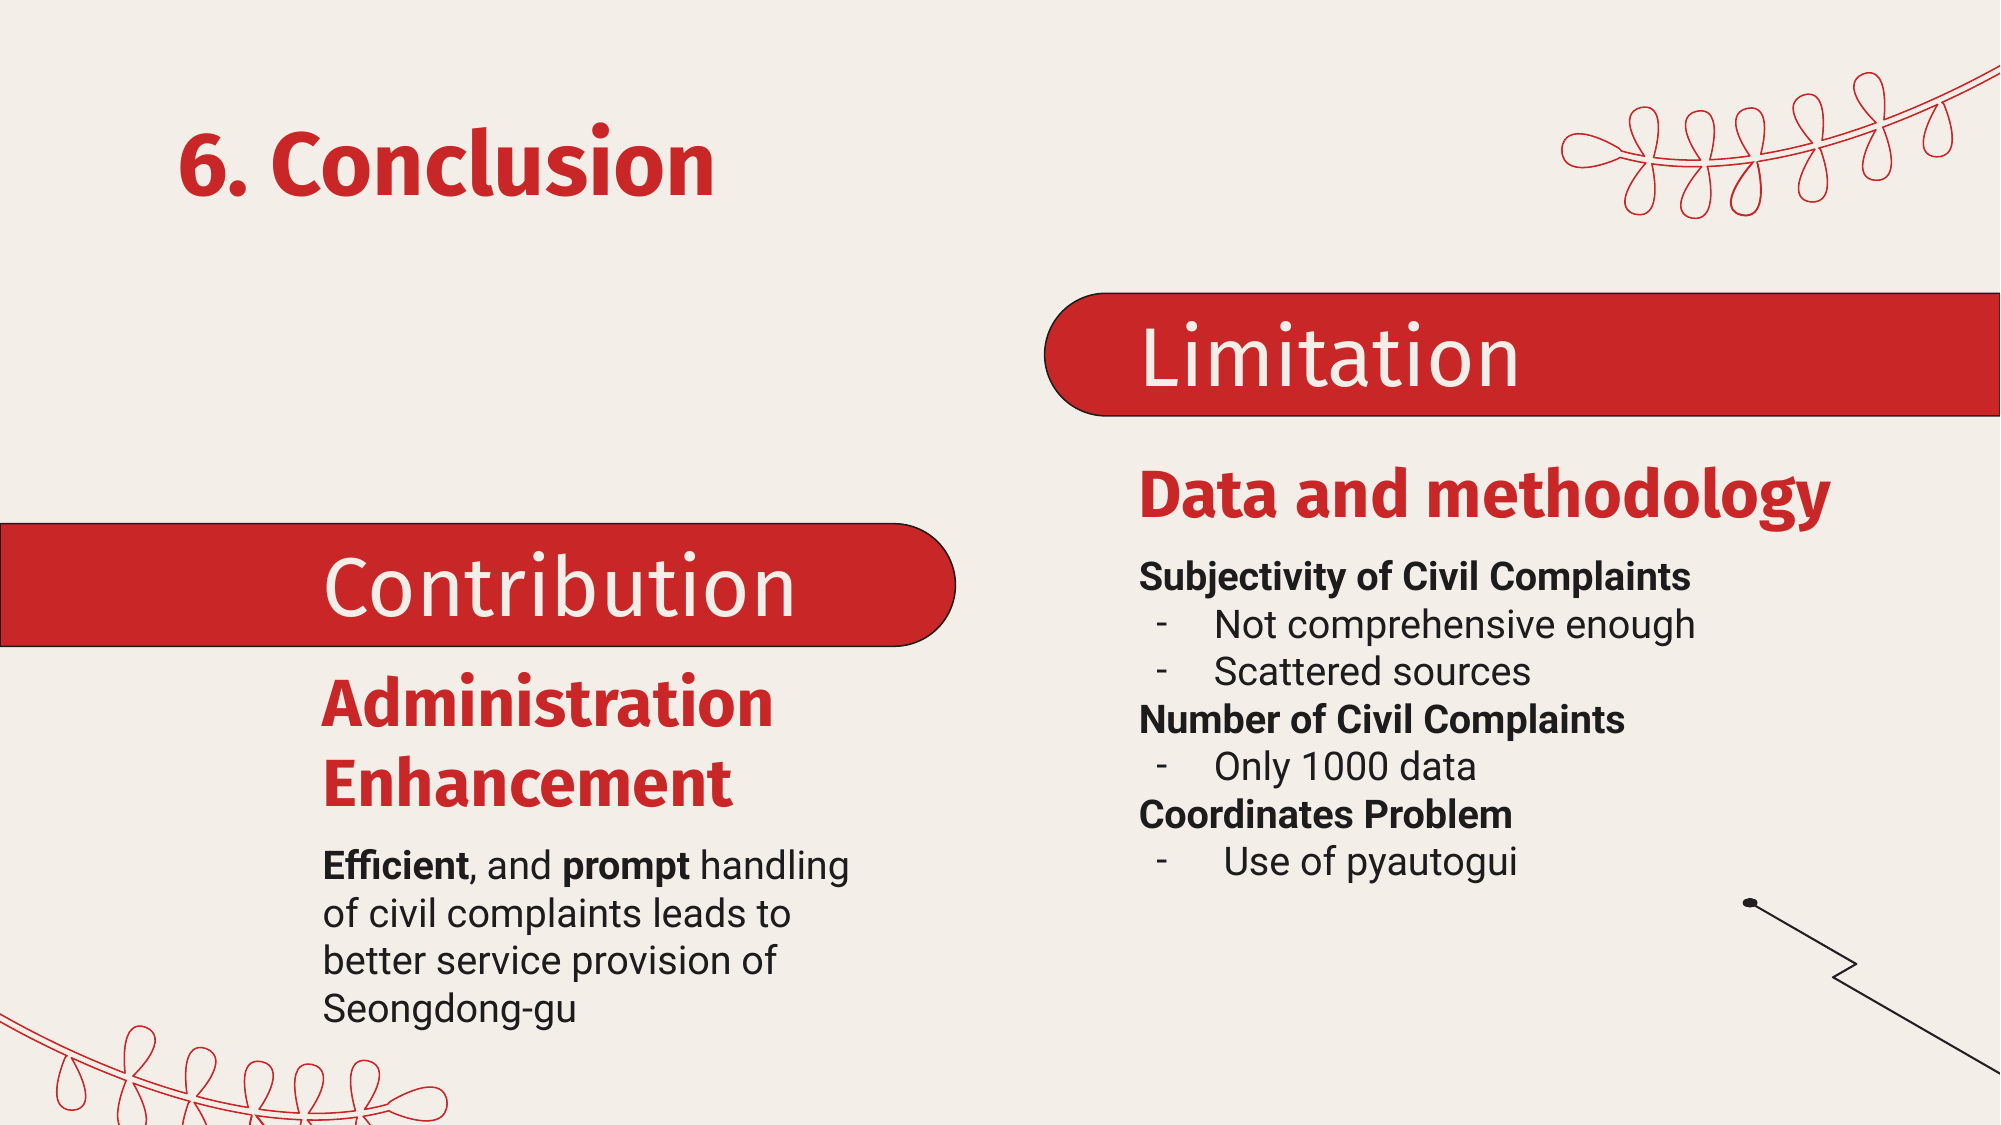

# 6. Conclusion

Limitation
Data and methodology
Subjectivity of Civil Complaints
Not comprehensive enough
Scattered sources
Number of Civil Complaints
Only 1000 data
Coordinates Problem
 Use of pyautogui

Contribution
Administration
Enhancement
Efficient, and prompt handling of civil complaints leads to better service provision of Seongdong-gu